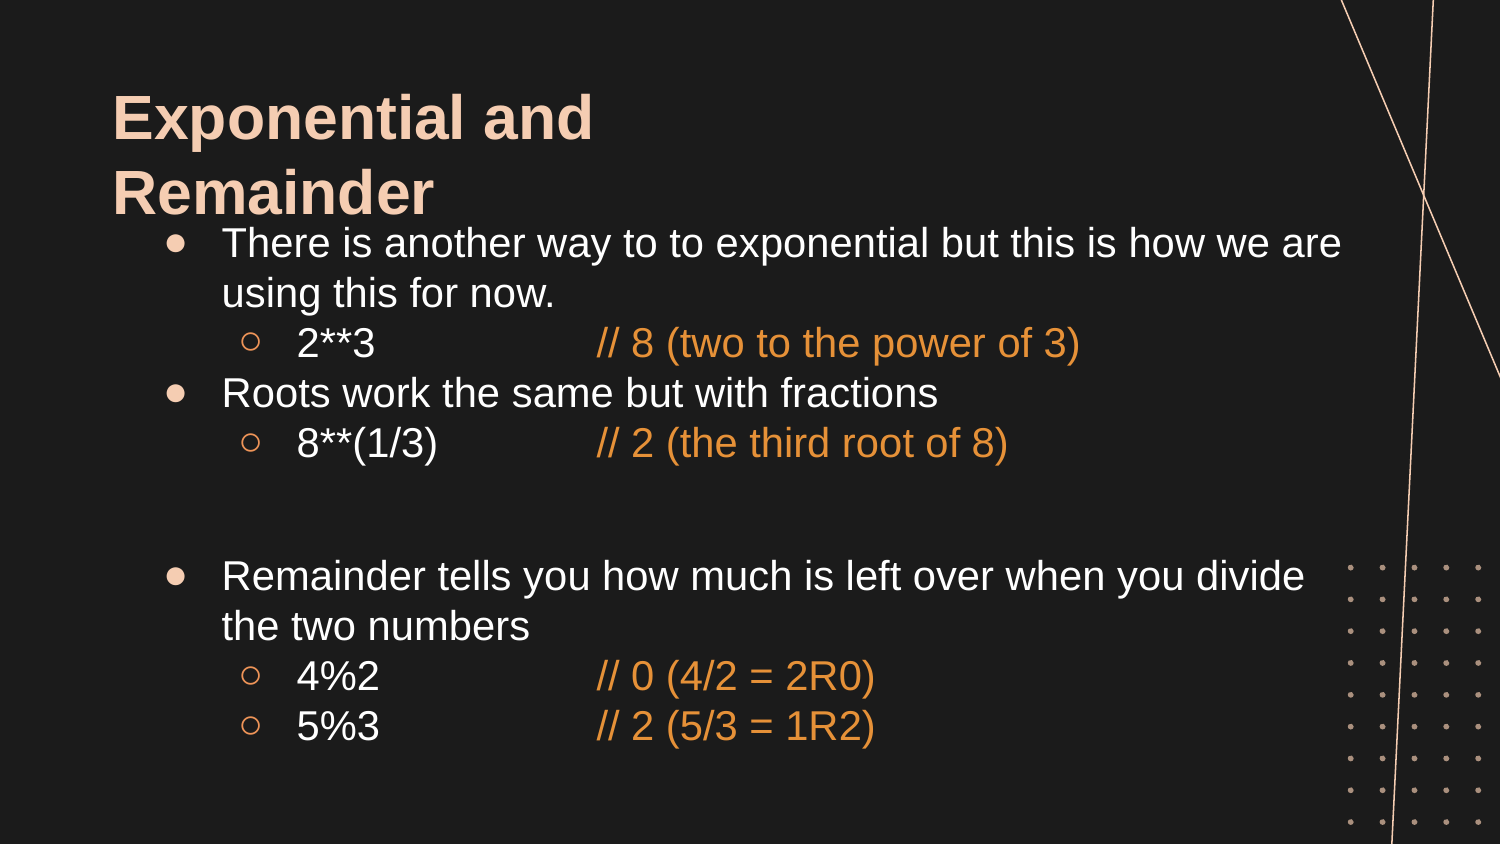

# Exponential and Remainder
There is another way to to exponential but this is how we are using this for now.
2**3 		// 8 (two to the power of 3)
Roots work the same but with fractions
8**(1/3) 	// 2 (the third root of 8)

Remainder tells you how much is left over when you divide the two numbers
4%2 		// 0 (4/2 = 2R0)
5%3 		// 2 (5/3 = 1R2)